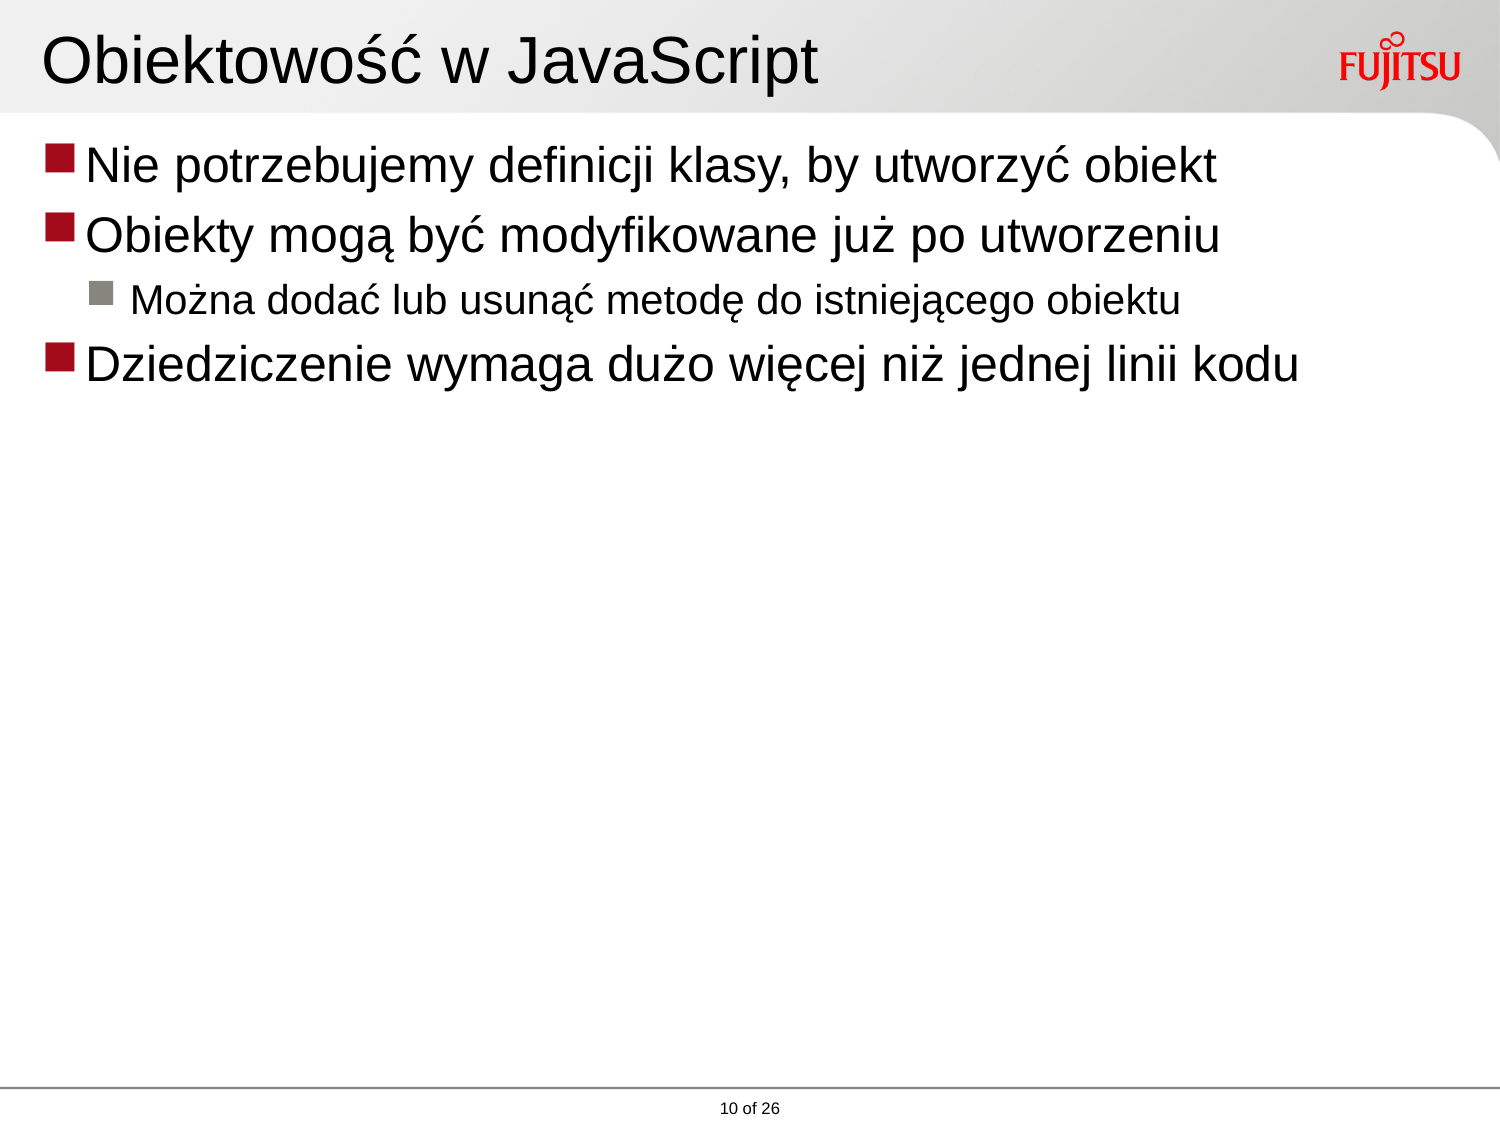

# Obiektowość w JavaScript
Nie potrzebujemy definicji klasy, by utworzyć obiekt
Obiekty mogą być modyfikowane już po utworzeniu
Można dodać lub usunąć metodę do istniejącego obiektu
Dziedziczenie wymaga dużo więcej niż jednej linii kodu